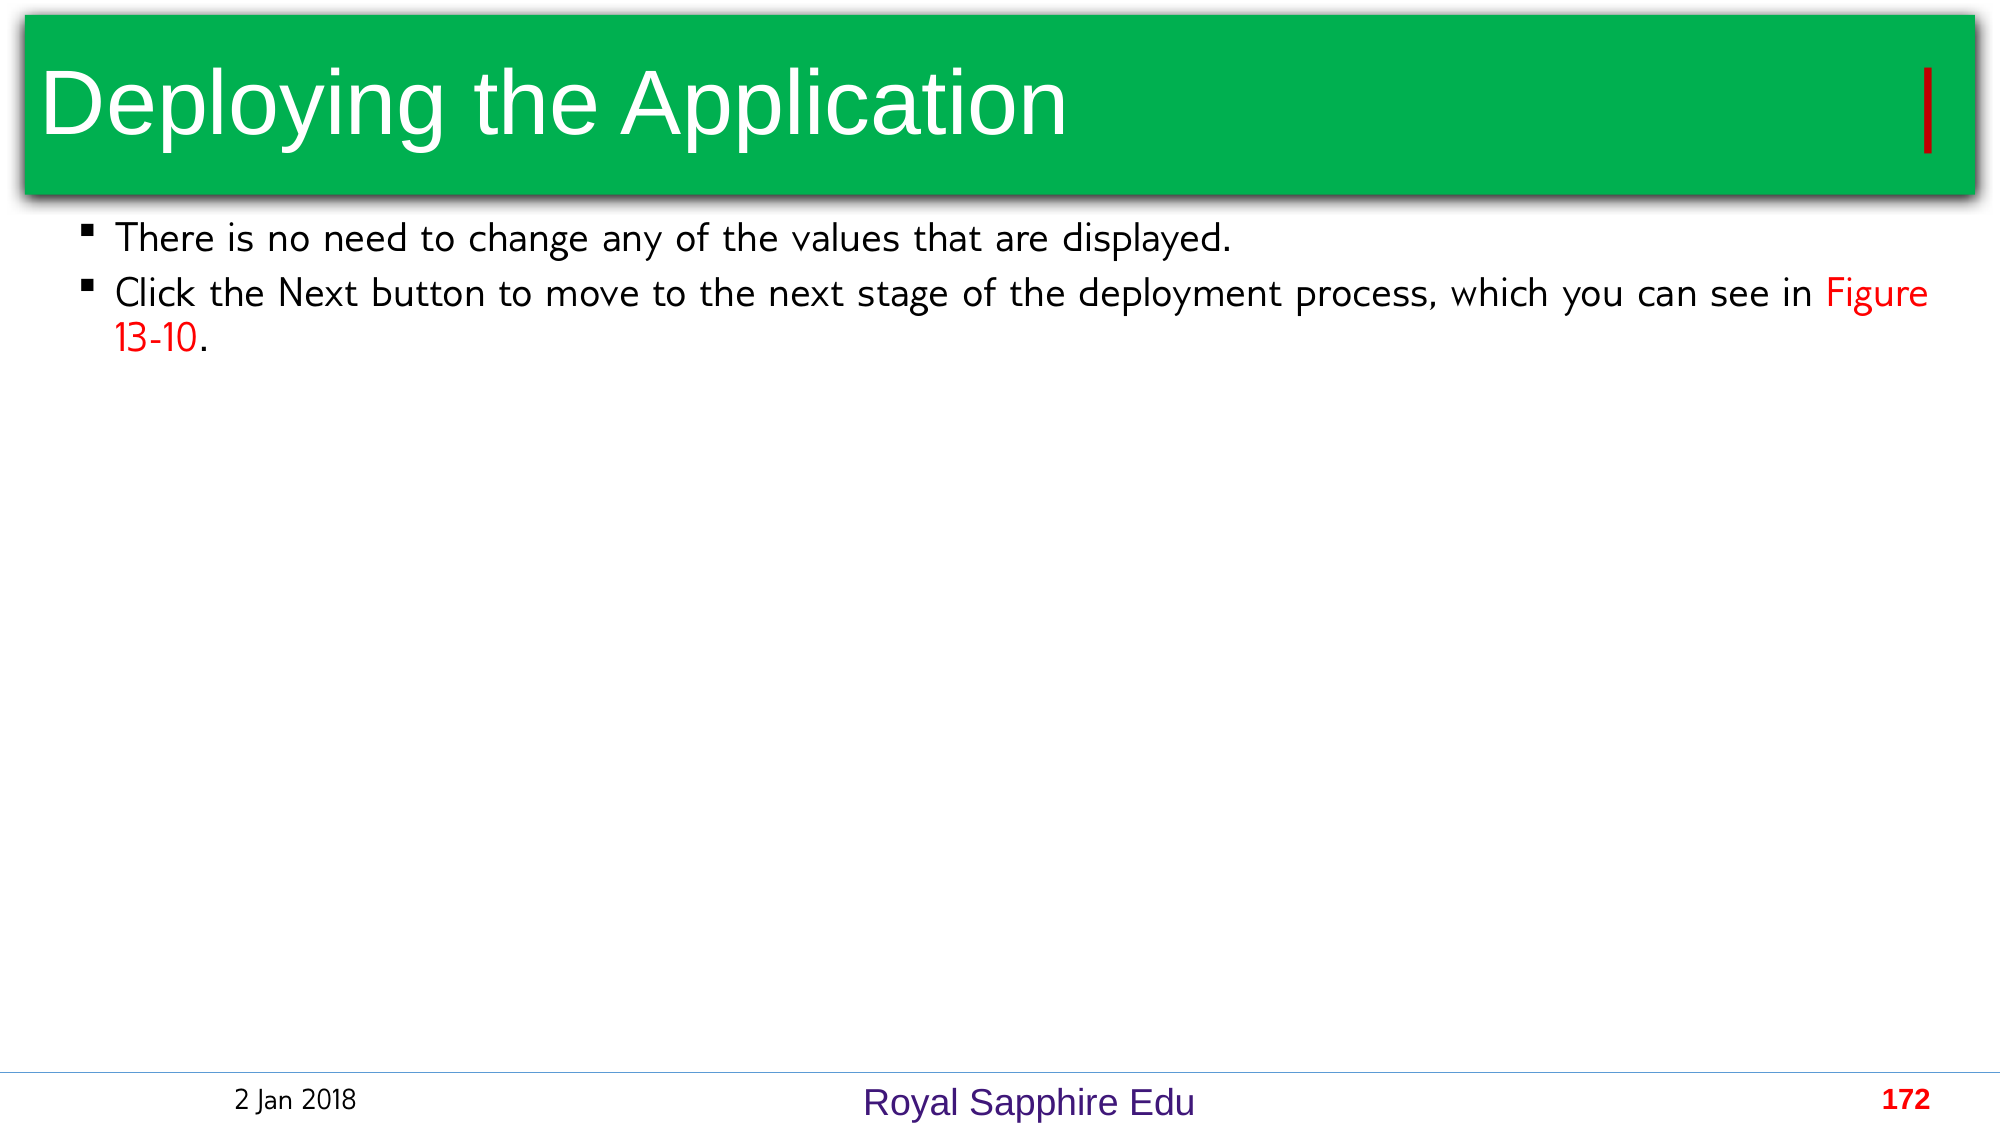

# Deploying the Application						   |
There is no need to change any of the values that are displayed.
Click the Next button to move to the next stage of the deployment process, which you can see in Figure 13-10.

2 Jan 2018
172